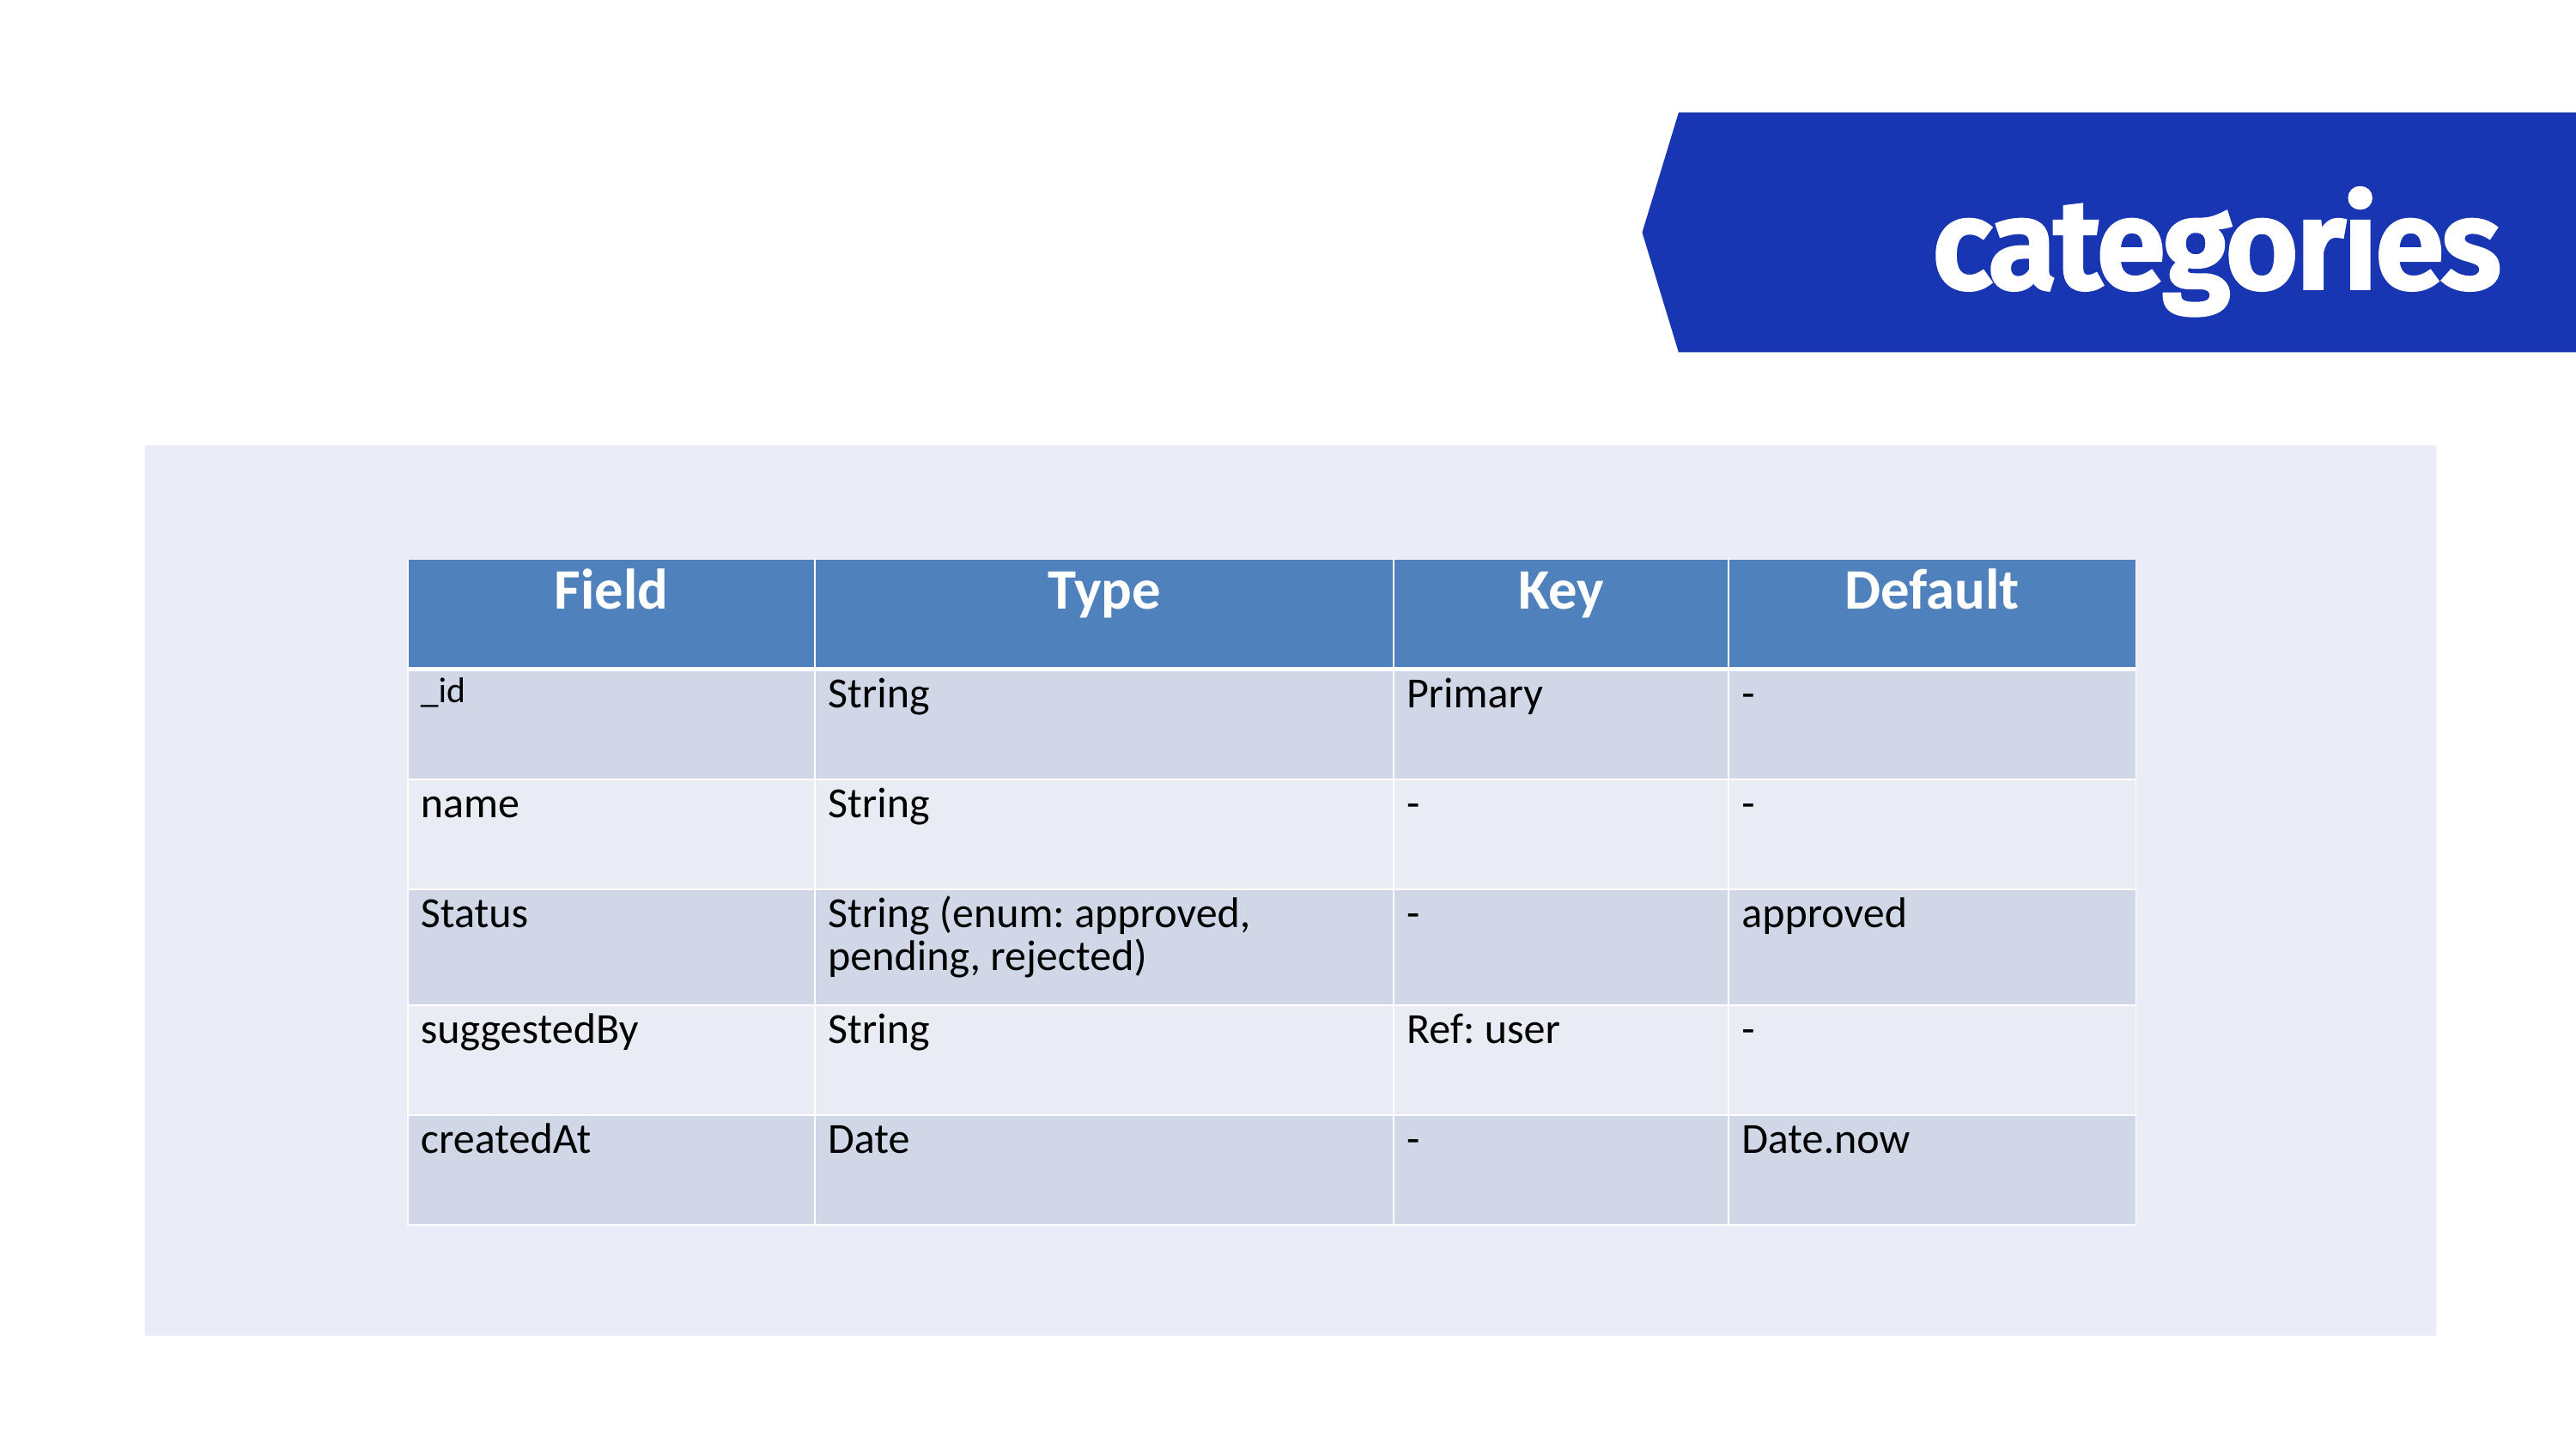

categories

| Field | Type | Key | Default |
| --- | --- | --- | --- |
| \_id | String | Primary | - |
| name | String | - | - |
| Status | String (enum: approved, pending, rejected) | - | approved |
| suggestedBy | String | Ref: user | - |
| createdAt | Date | - | Date.now |